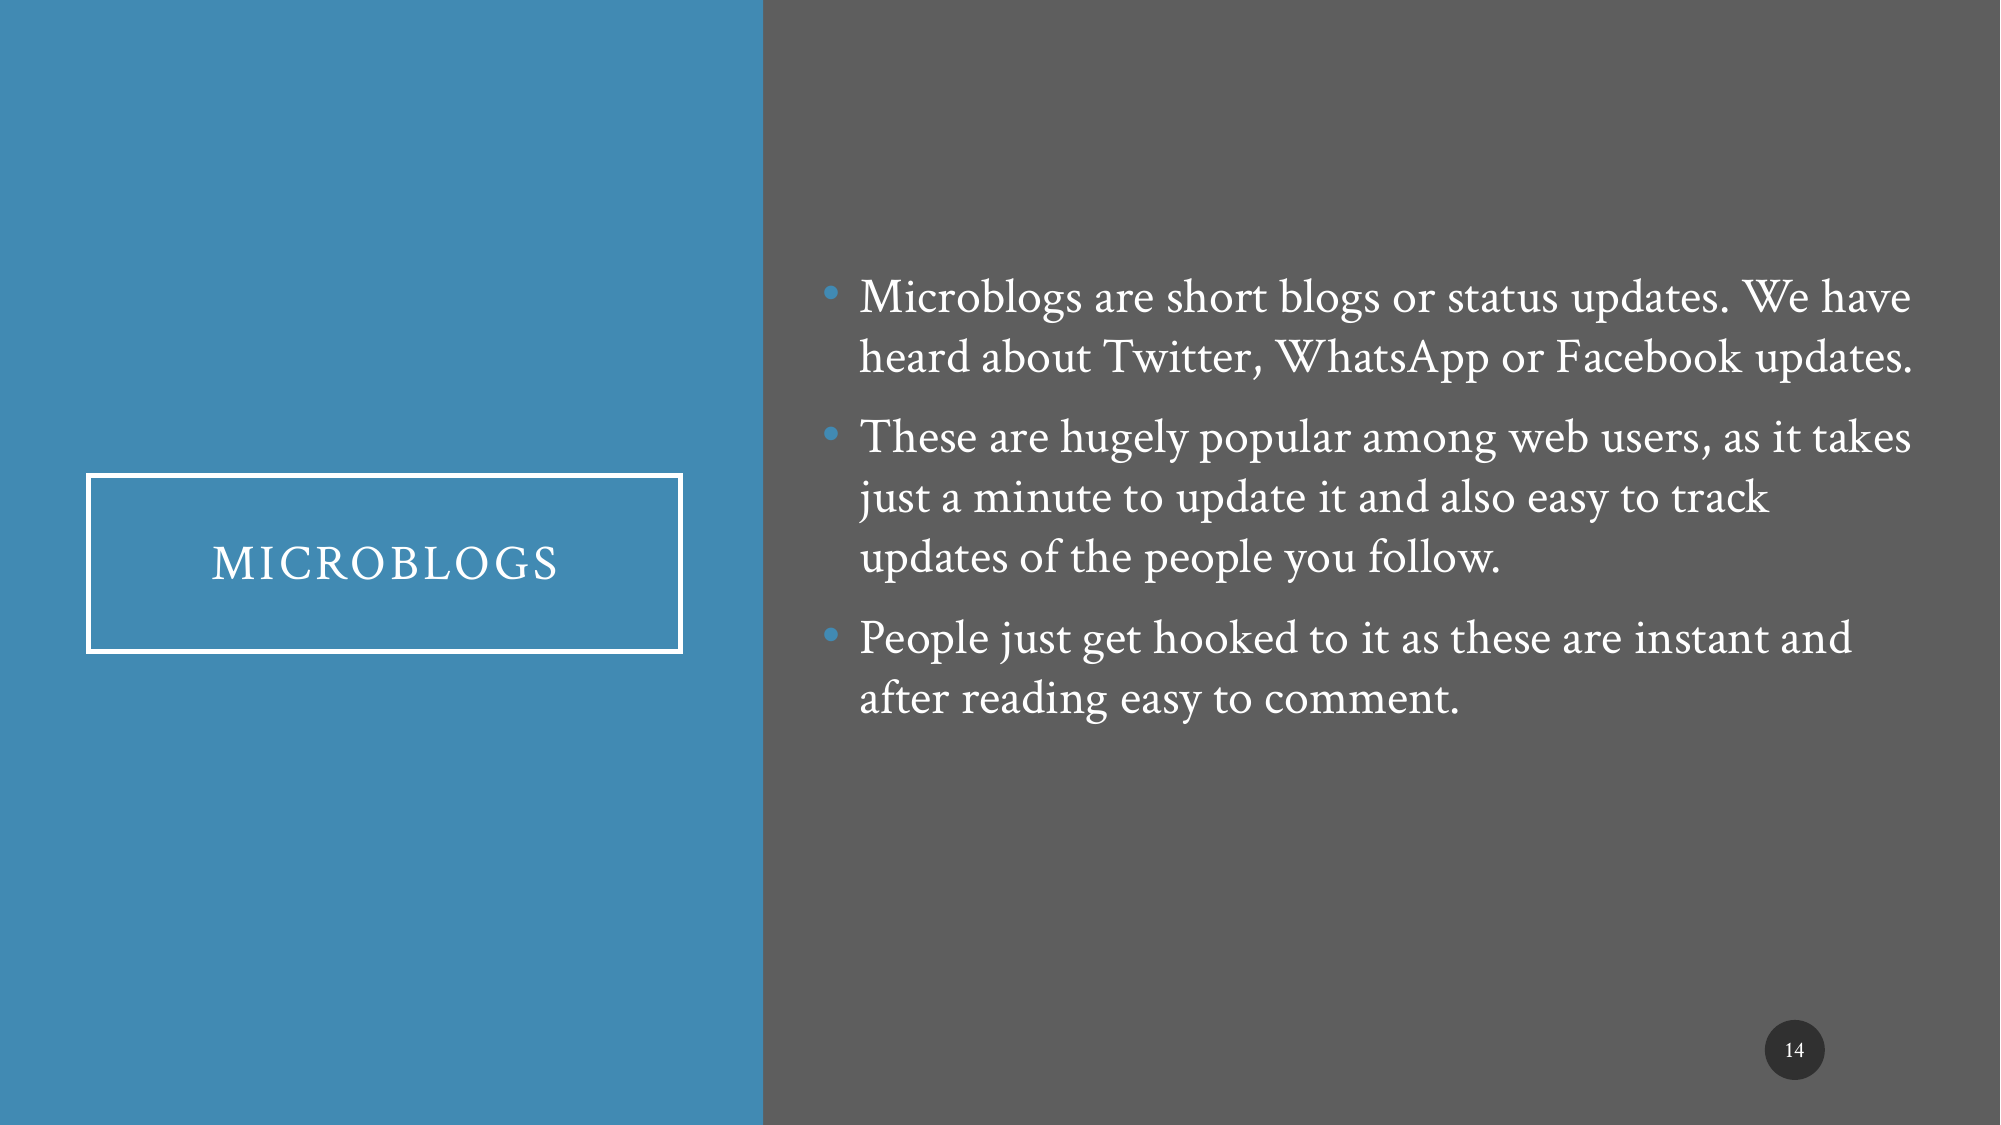

Microblogs are short blogs or status updates. We have heard about Twitter, WhatsApp or Facebook updates.
These are hugely popular among web users, as it takes just a minute to update it and also easy to track updates of the people you follow.
People just get hooked to it as these are instant and after reading easy to comment.
# microblogs
14